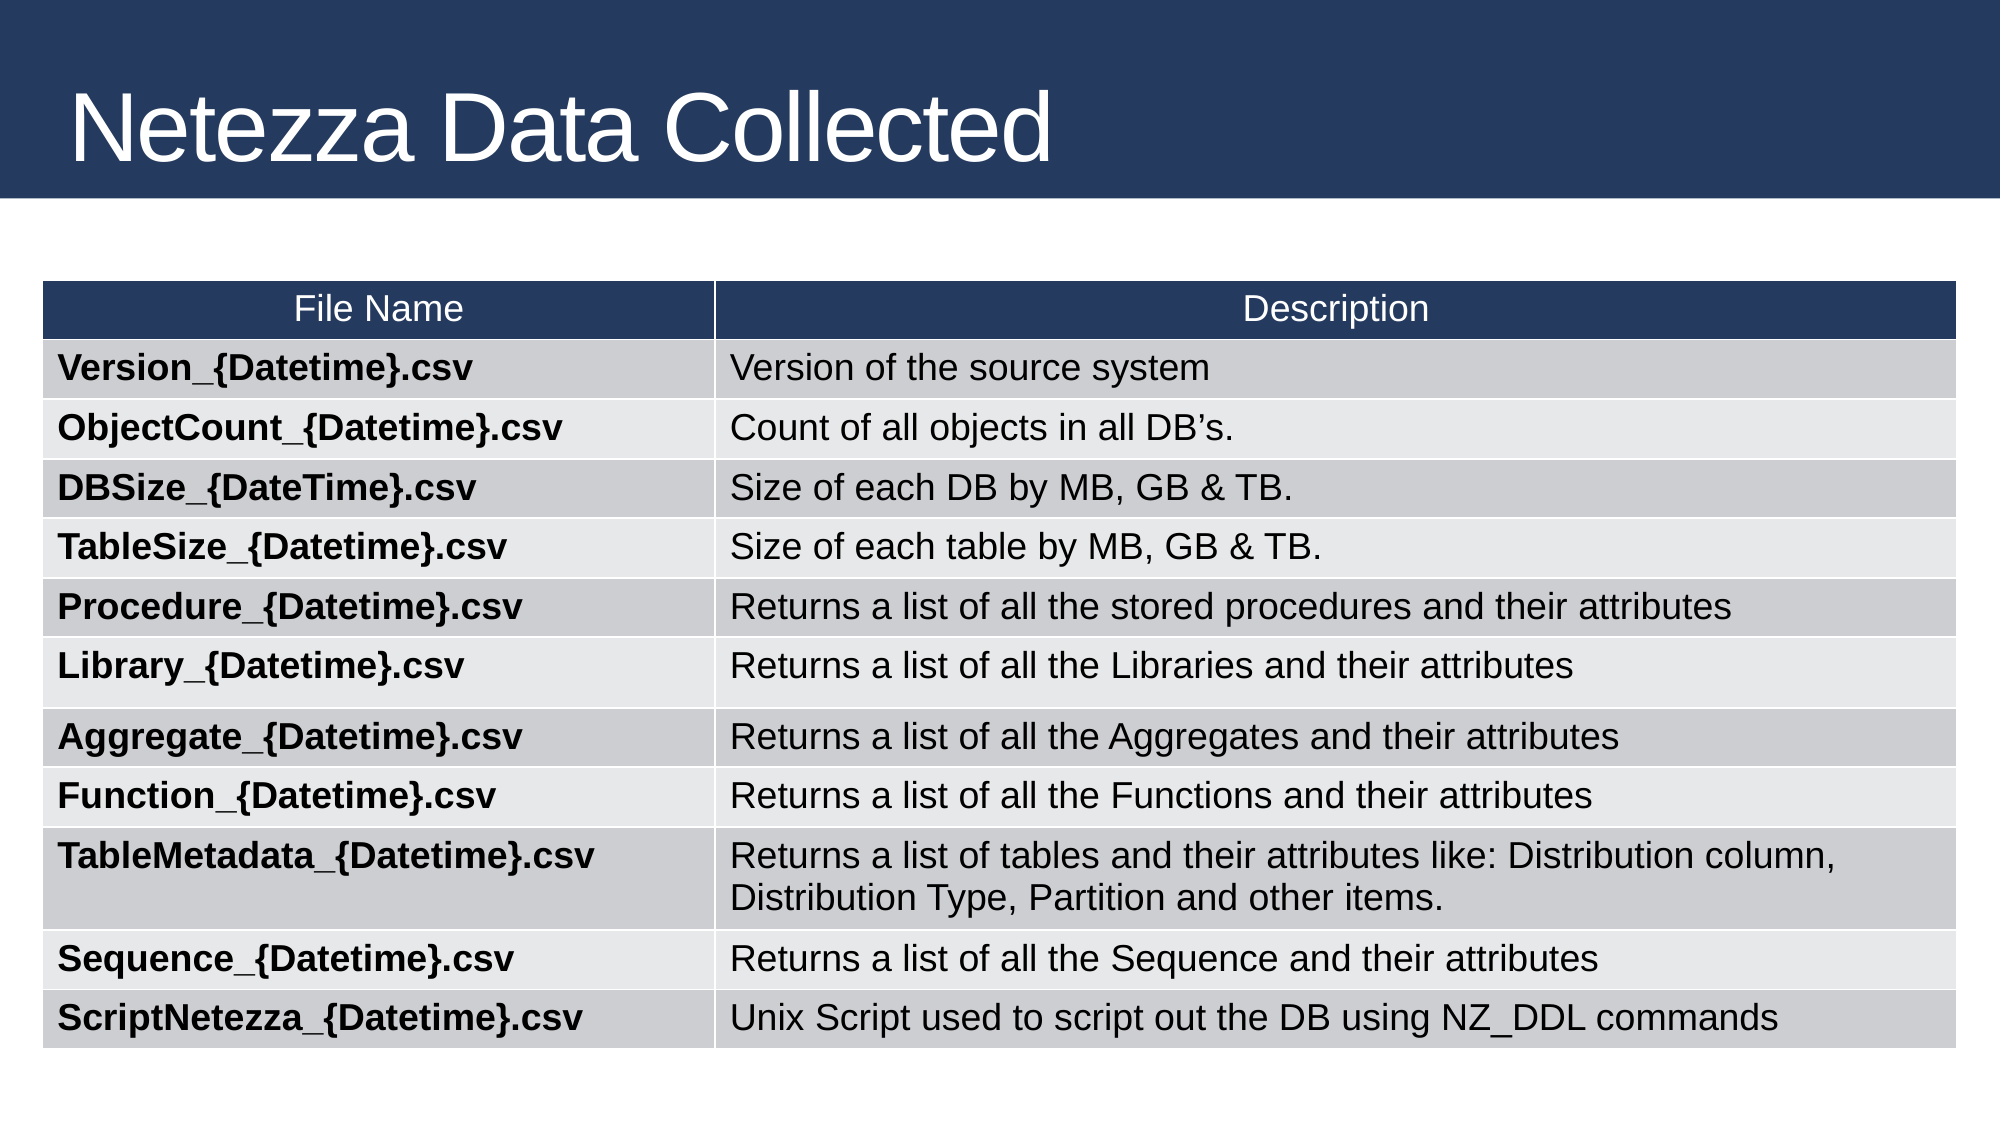

Netezza Data Collected
| File Name | Description |
| --- | --- |
| Version\_{Datetime}.csv | Version of the source system |
| ObjectCount\_{Datetime}.csv | Count of all objects in all DB’s. |
| DBSize\_{DateTime}.csv | Size of each DB by MB, GB & TB. |
| TableSize\_{Datetime}.csv | Size of each table by MB, GB & TB. |
| Procedure\_{Datetime}.csv | Returns a list of all the stored procedures and their attributes |
| Library\_{Datetime}.csv | Returns a list of all the Libraries and their attributes |
| Aggregate\_{Datetime}.csv | Returns a list of all the Aggregates and their attributes |
| Function\_{Datetime}.csv | Returns a list of all the Functions and their attributes |
| TableMetadata\_{Datetime}.csv | Returns a list of tables and their attributes like: Distribution column, Distribution Type, Partition and other items. |
| Sequence\_{Datetime}.csv | Returns a list of all the Sequence and their attributes |
| ScriptNetezza\_{Datetime}.csv | Unix Script used to script out the DB using NZ\_DDL commands |